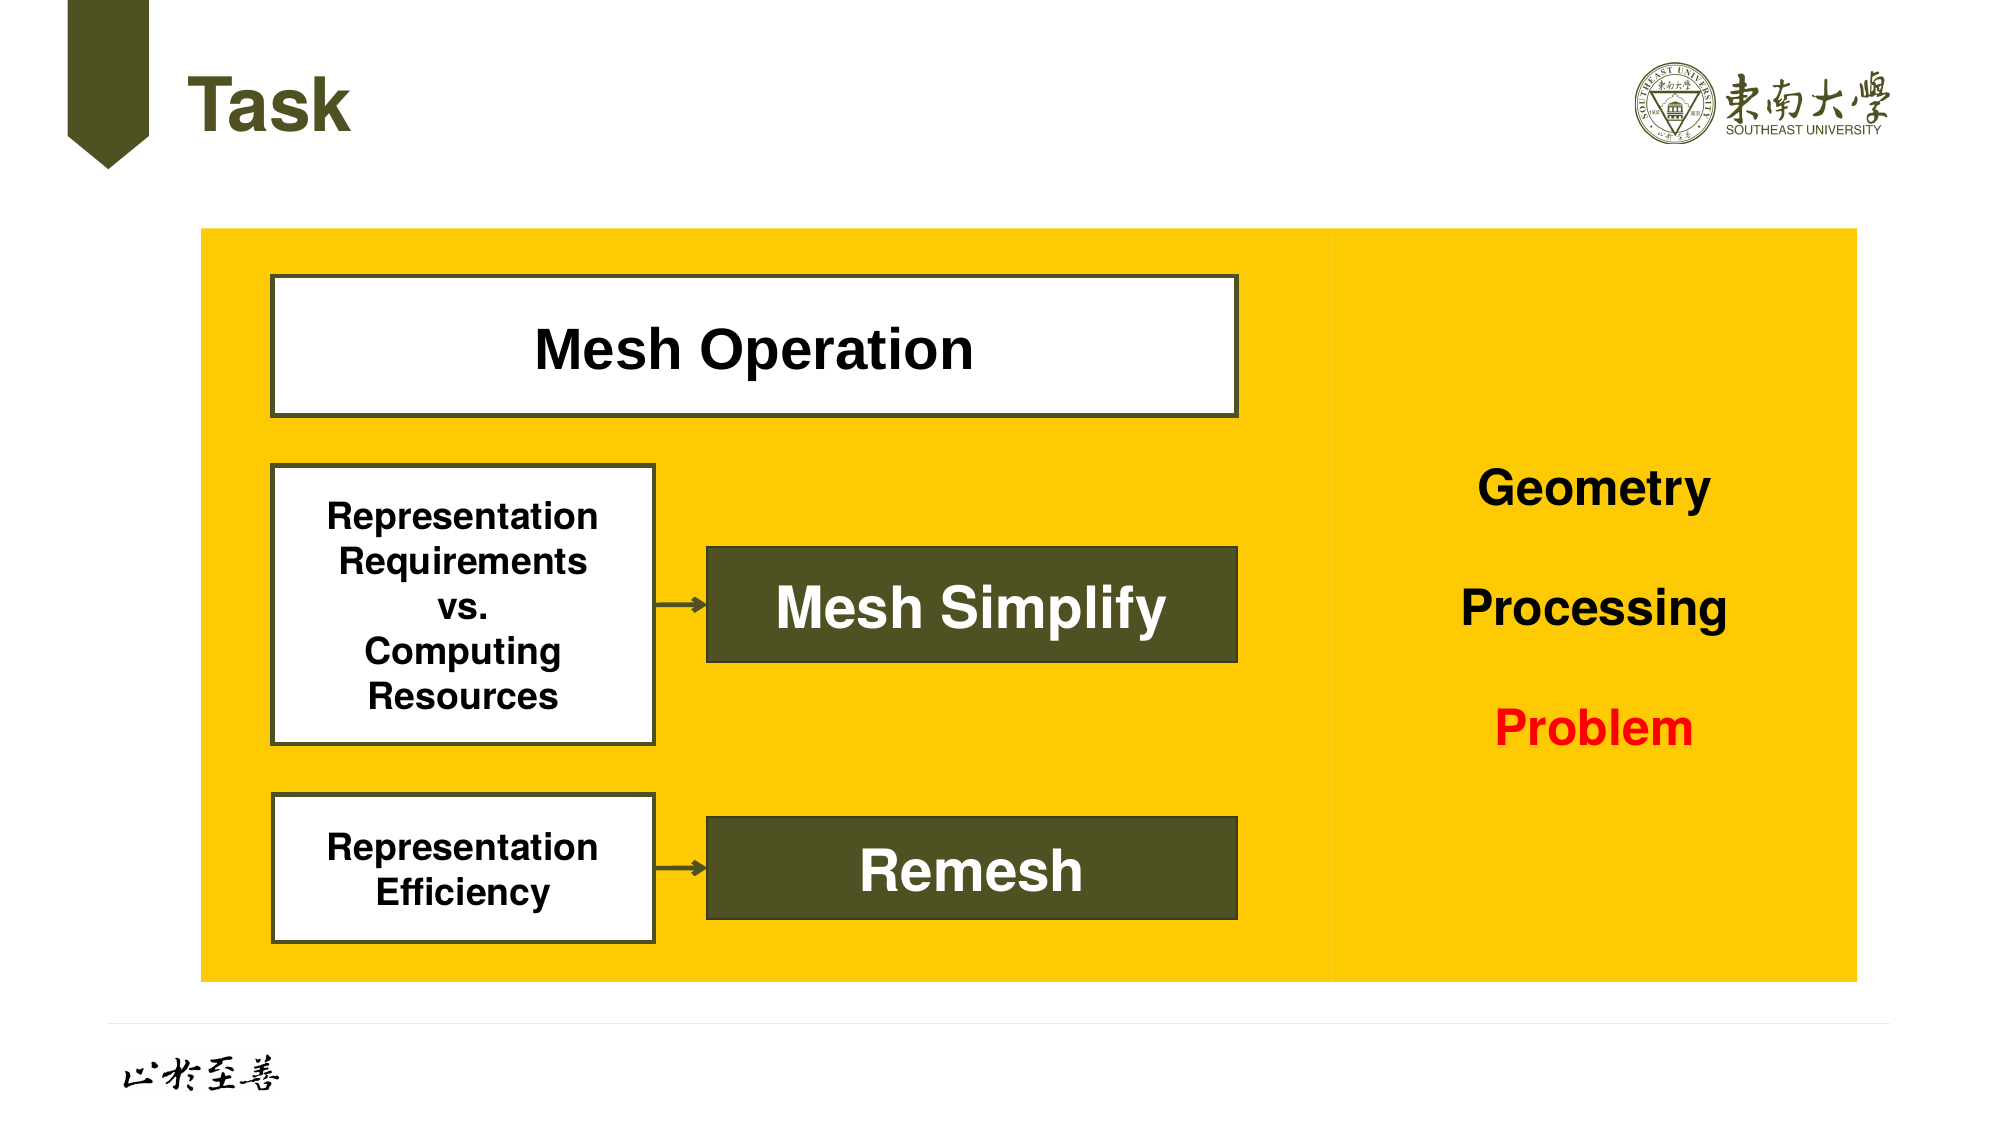

# Task

Geometry

Processing

Problem
Mesh Operation
Representation Requirements
vs.
Computing Resources
Mesh Simplify
Representation Efficiency
Remesh
4